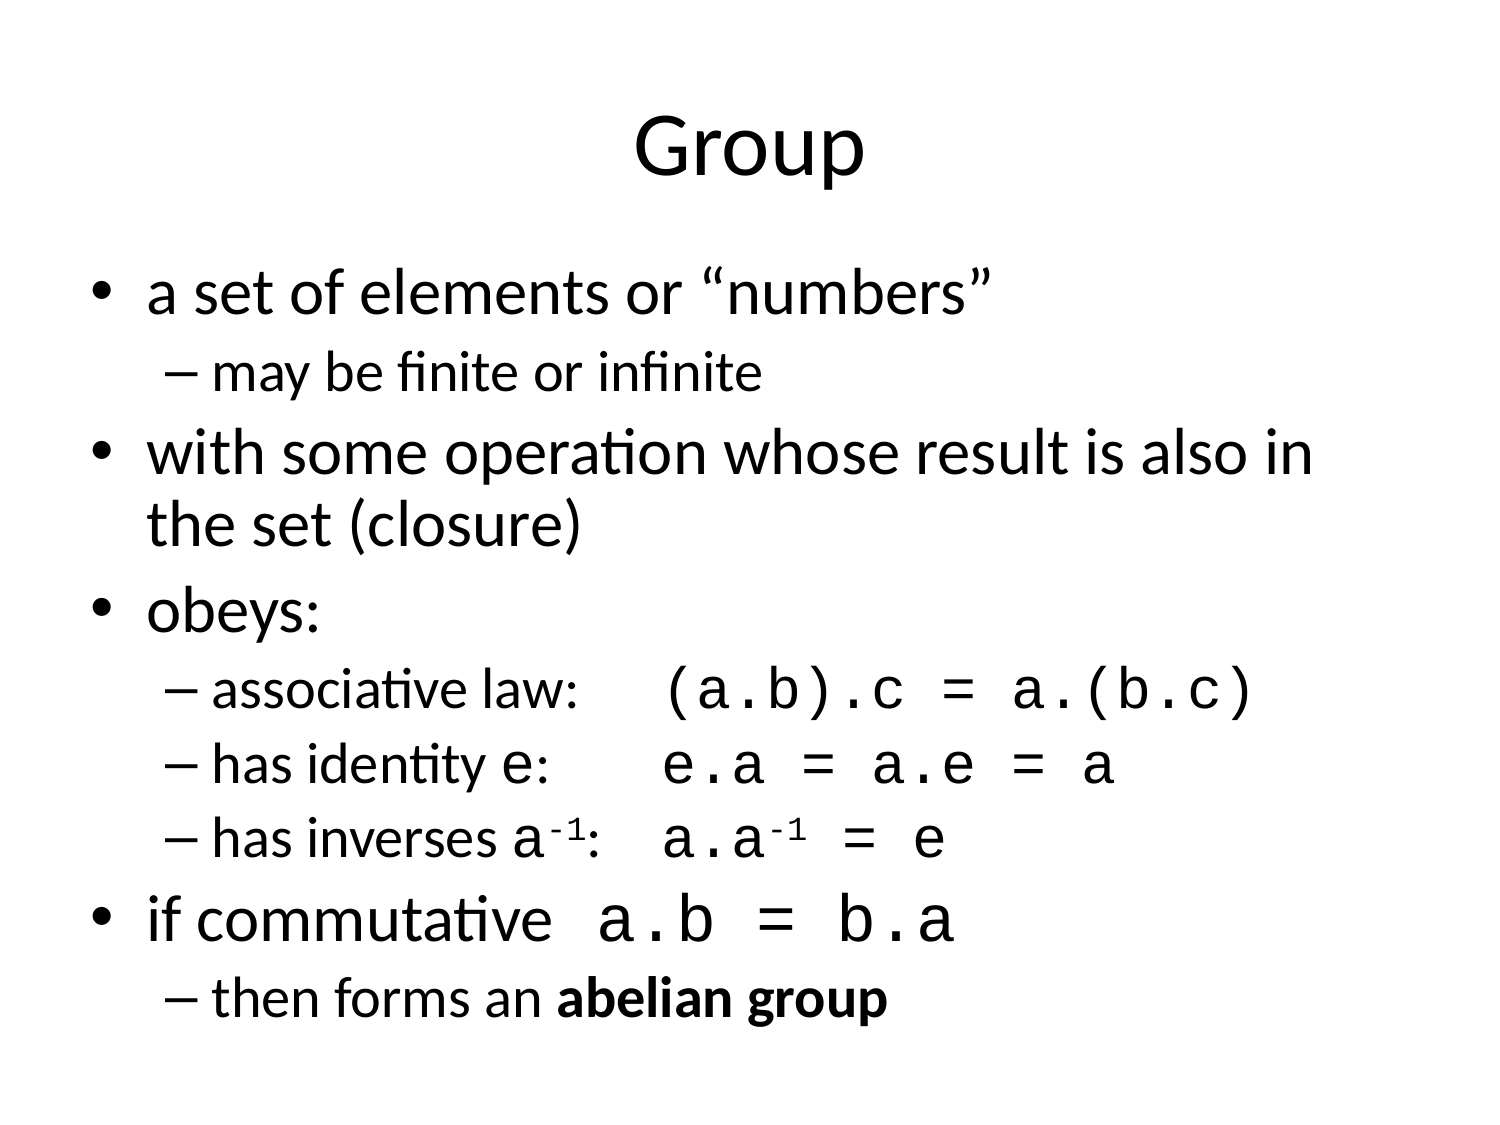

# Group
a set of elements or “numbers”
may be finite or infinite
with some operation whose result is also in the set (closure)
obeys:
associative law:	(a.b).c = a.(b.c)
has identity e:	e.a = a.e = a
has inverses a-1:	a.a-1 = e
if commutative 	a.b = b.a
then forms an abelian group